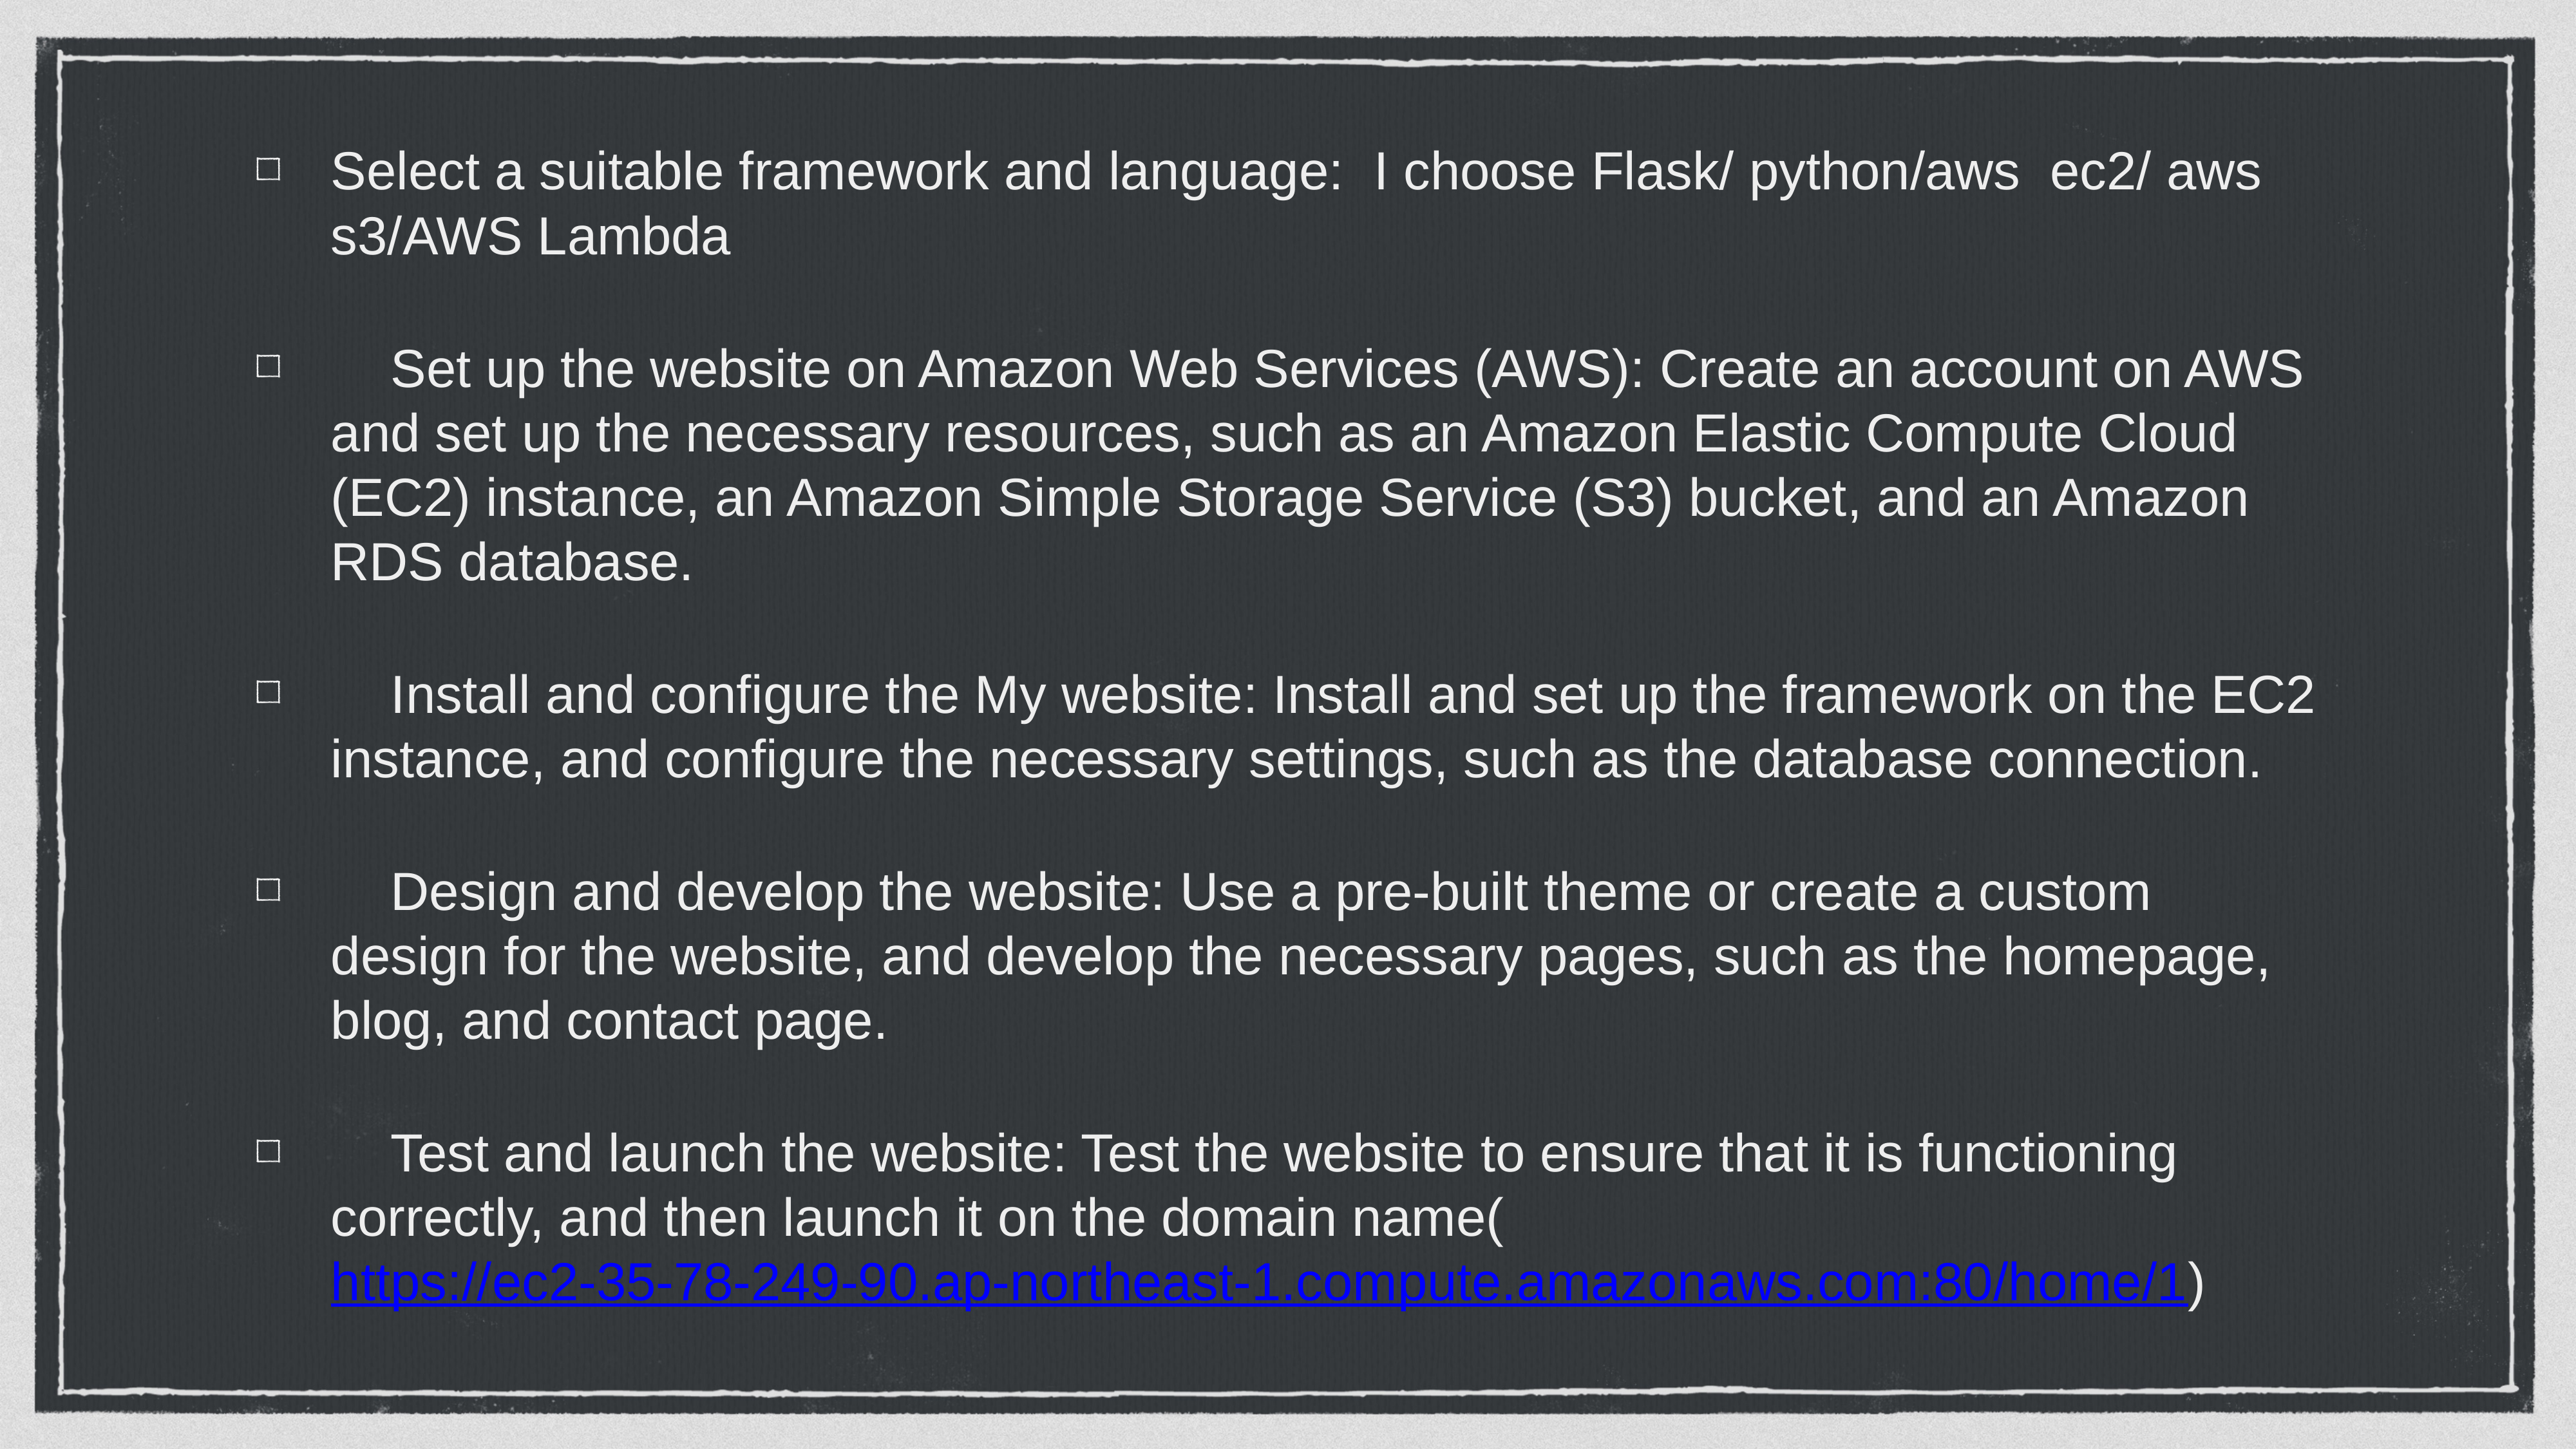

Select a suitable framework and language:  I choose Flask/ python/aws  ec2/ aws s3/AWS Lambda
    Set up the website on Amazon Web Services (AWS): Create an account on AWS and set up the necessary resources, such as an Amazon Elastic Compute Cloud (EC2) instance, an Amazon Simple Storage Service (S3) bucket, and an Amazon RDS database.
    Install and configure the My website: Install and set up the framework on the EC2 instance, and configure the necessary settings, such as the database connection.
    Design and develop the website: Use a pre-built theme or create a custom design for the website, and develop the necessary pages, such as the homepage, blog, and contact page.
    Test and launch the website: Test the website to ensure that it is functioning correctly, and then launch it on the domain name(https://ec2-35-78-249-90.ap-northeast-1.compute.amazonaws.com:80/home/1)